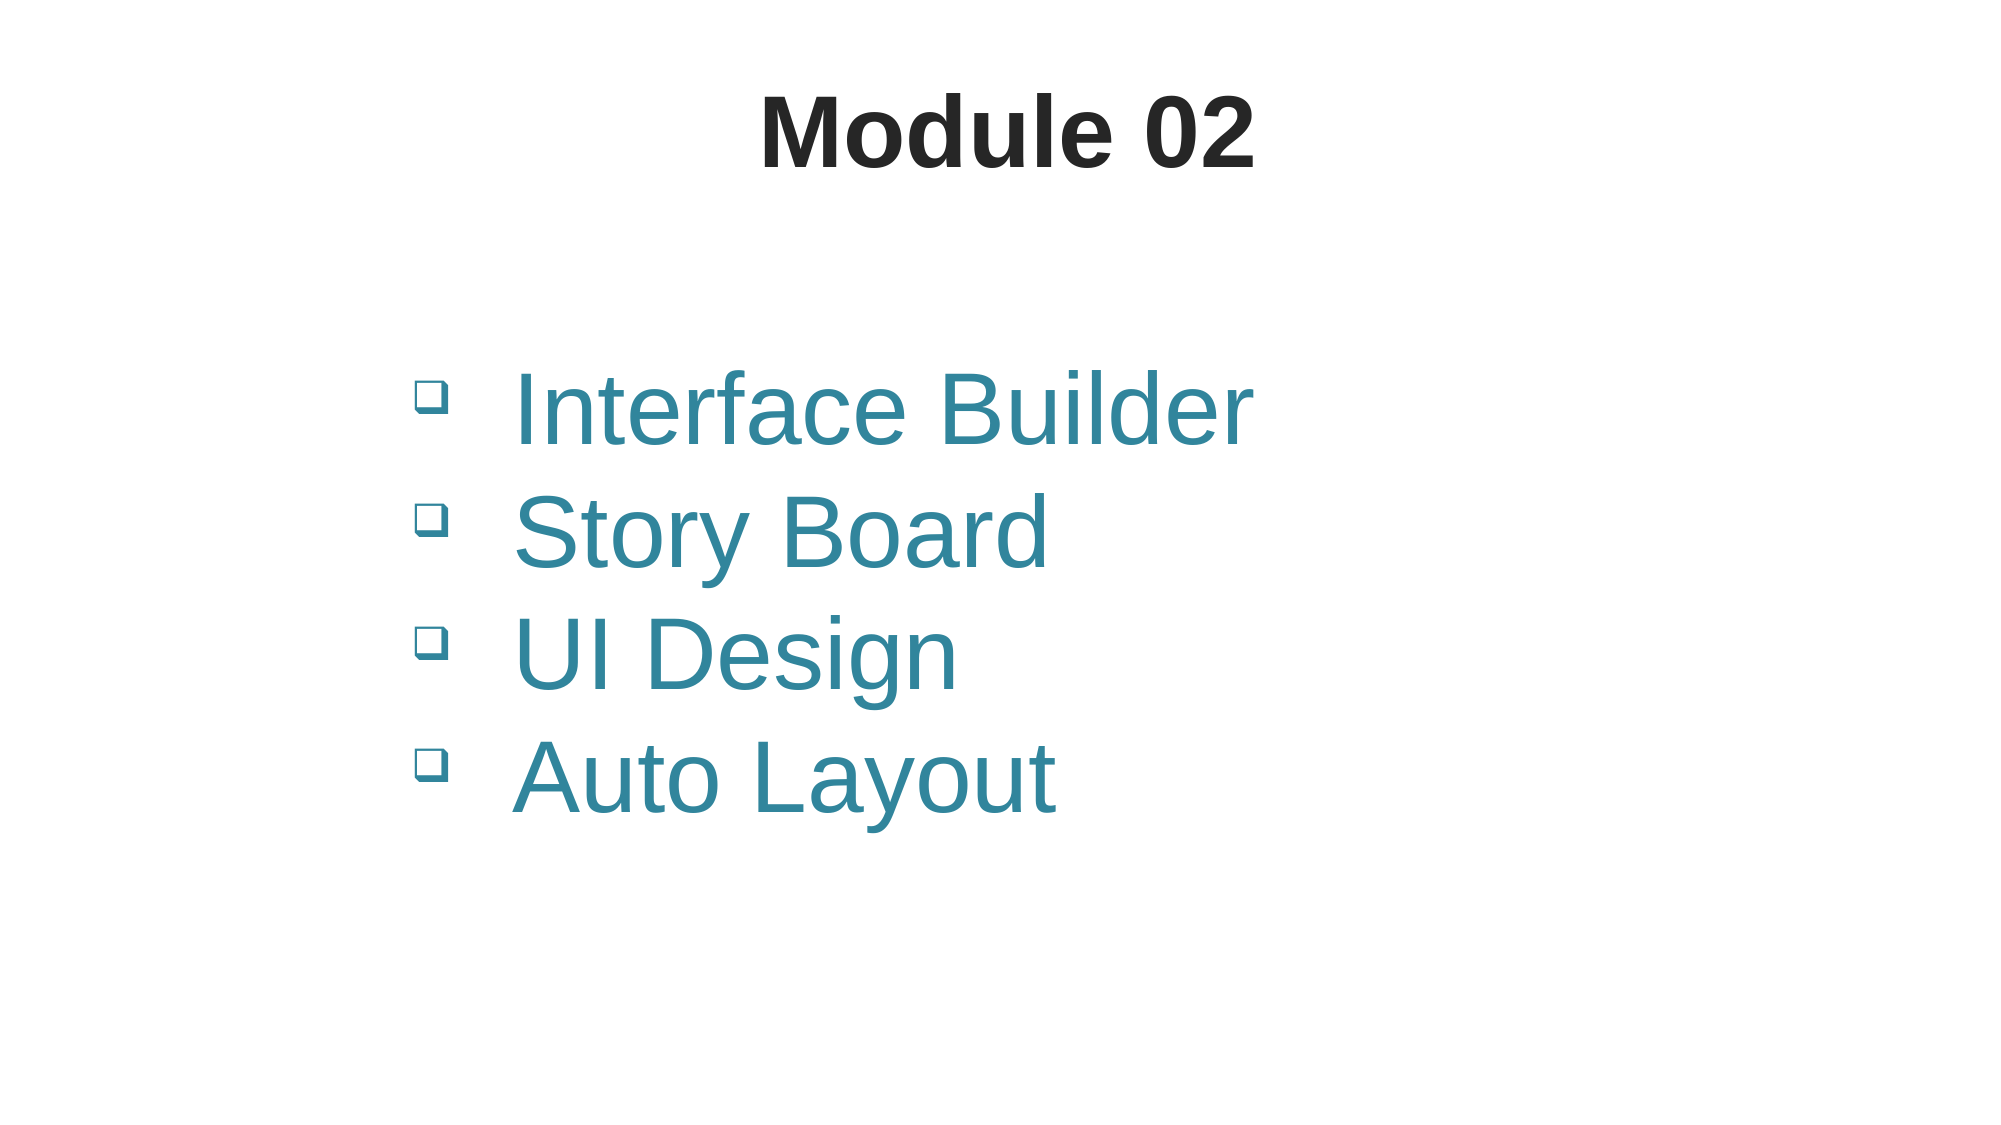

Module 02

Interface Builder
Story Board
UI Design
Auto Layout